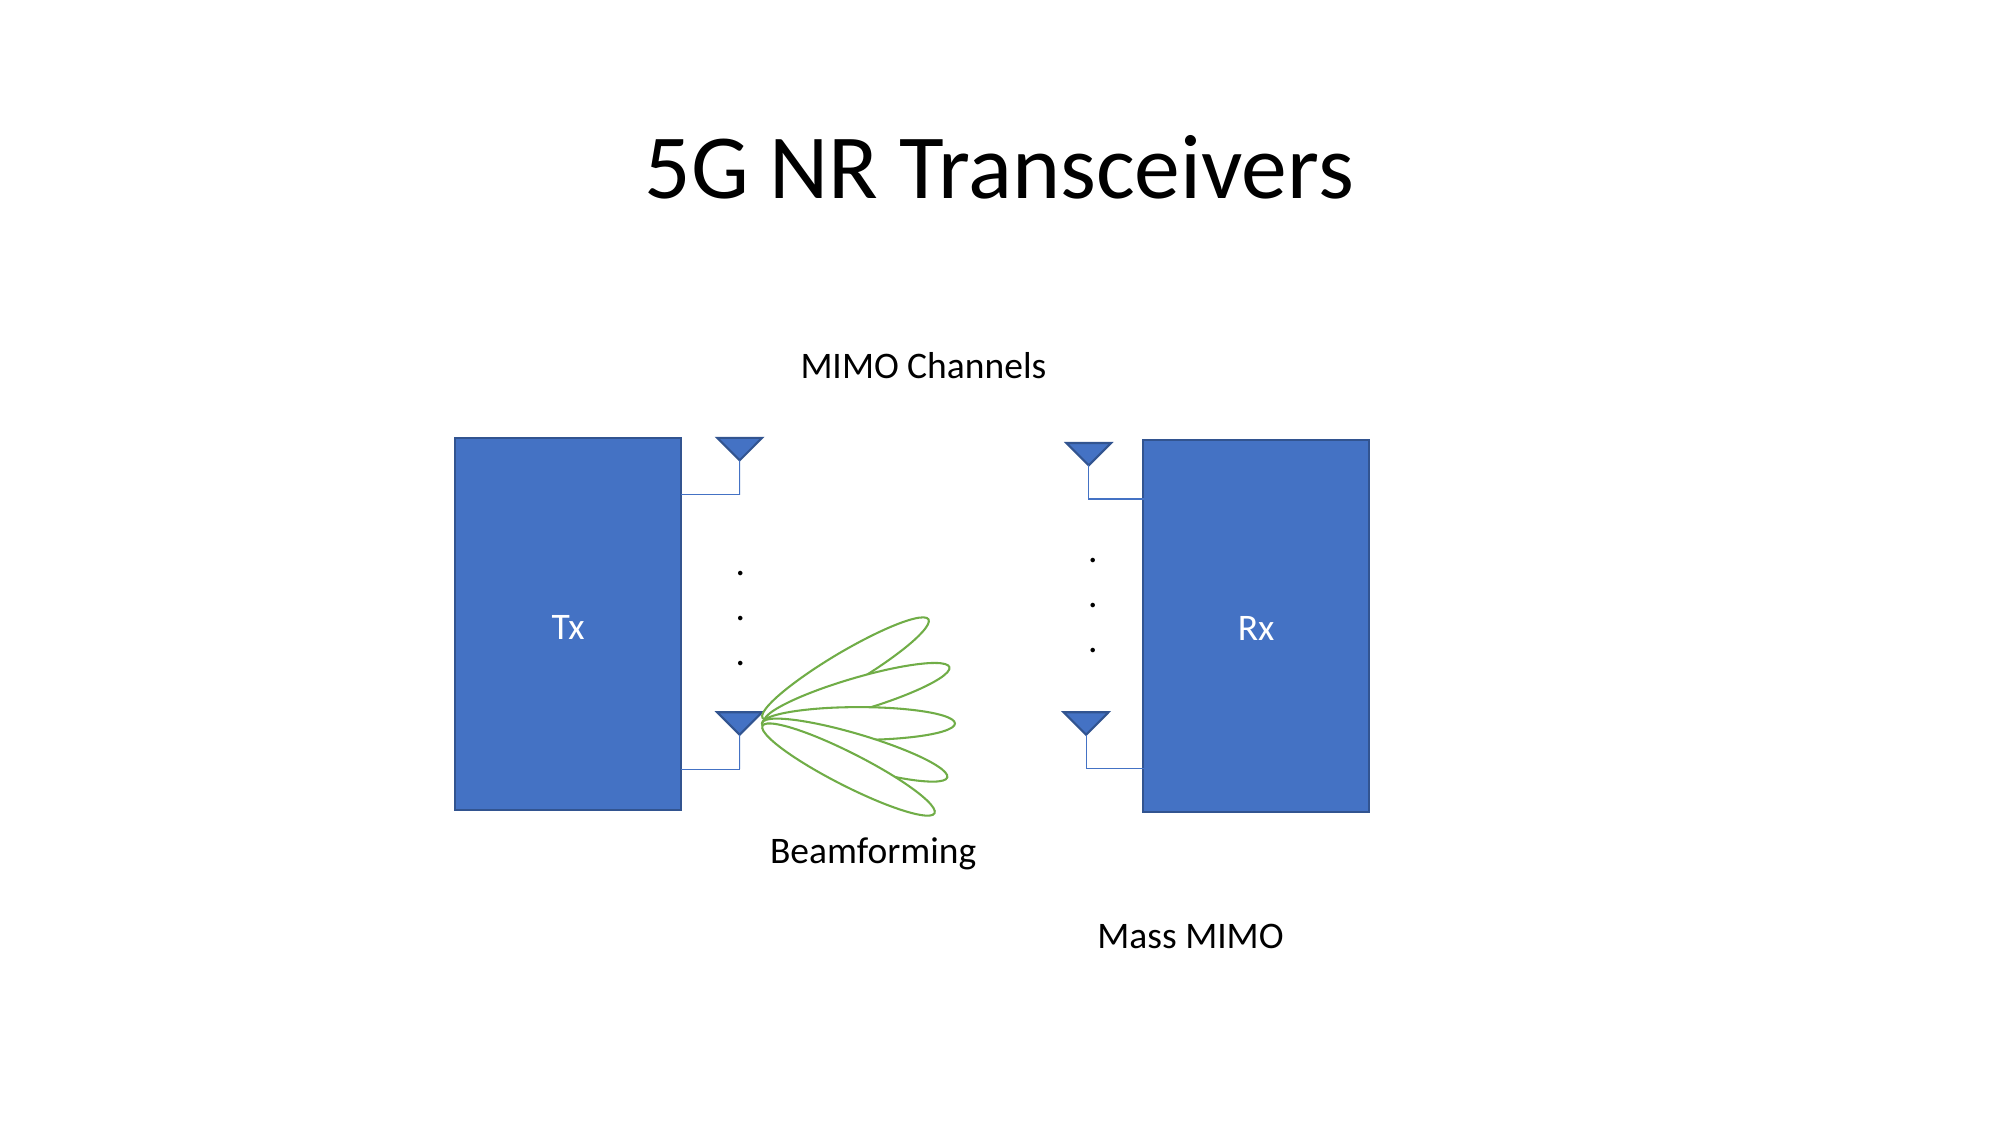

# 5G NR Transceivers
MIMO Channels
Tx

Rx

.
.
.
.
.
.

Beamforming
Mass MIMO